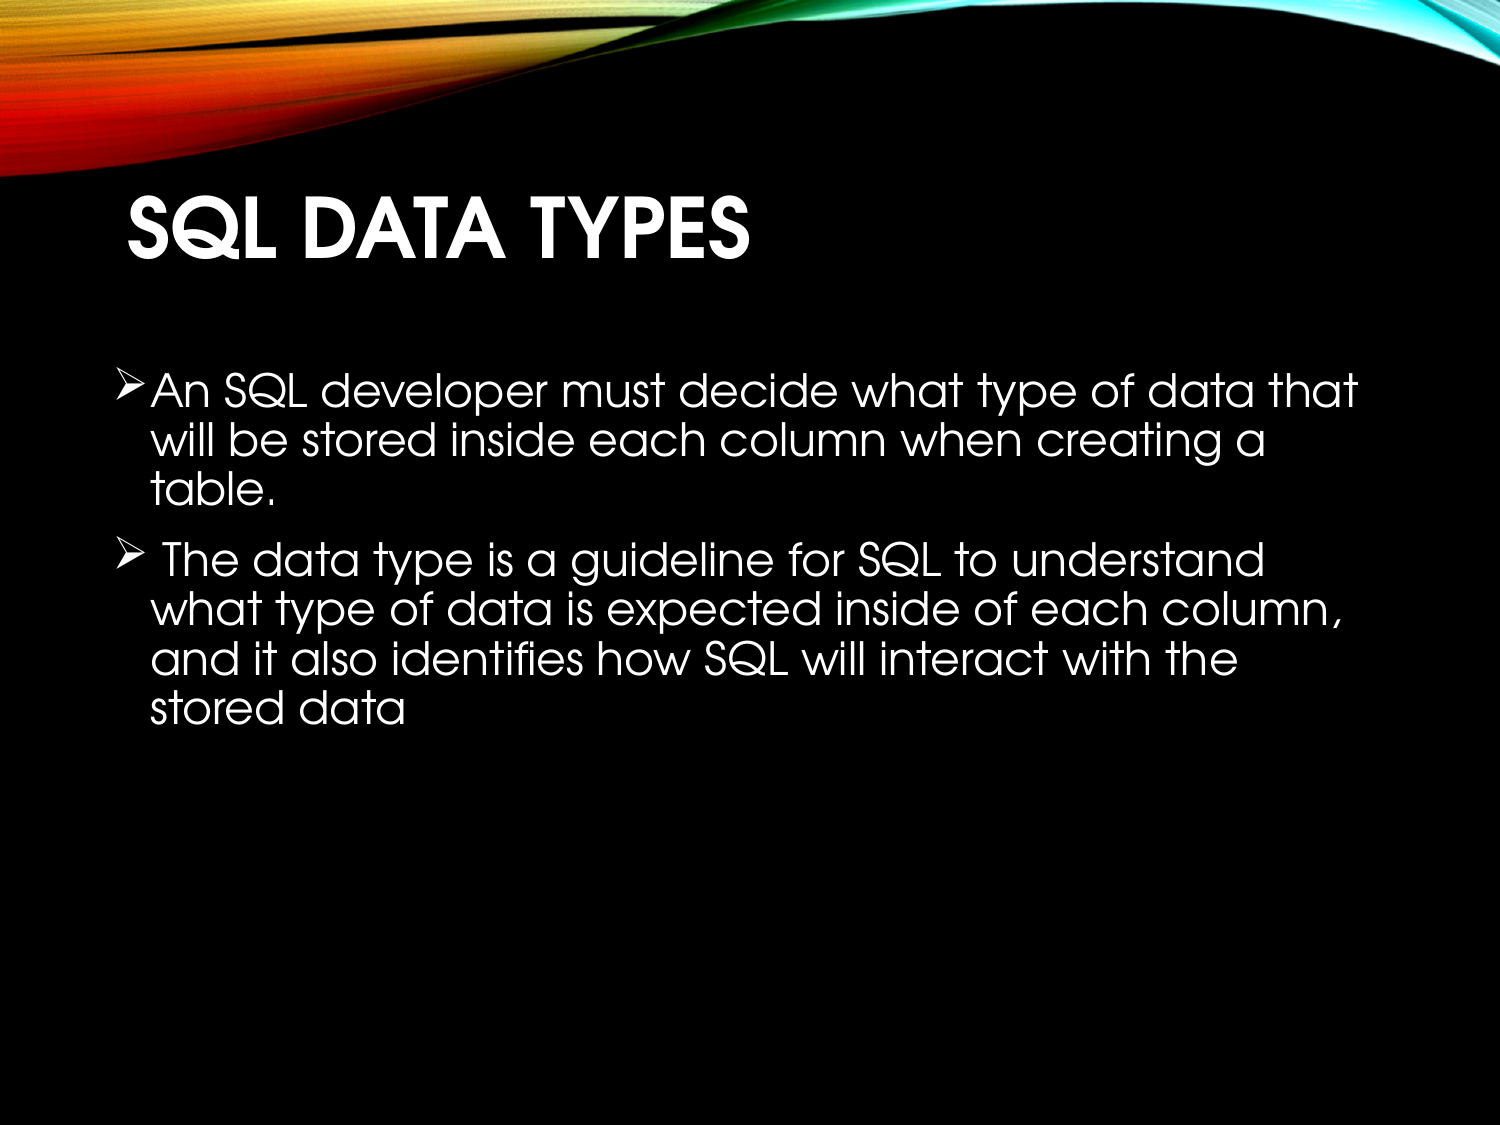

# SQL DATA TYPES
An SQL developer must decide what type of data that will be stored inside each column when creating a table.
 The data type is a guideline for SQL to understand what type of data is expected inside of each column, and it also identifies how SQL will interact with the stored data